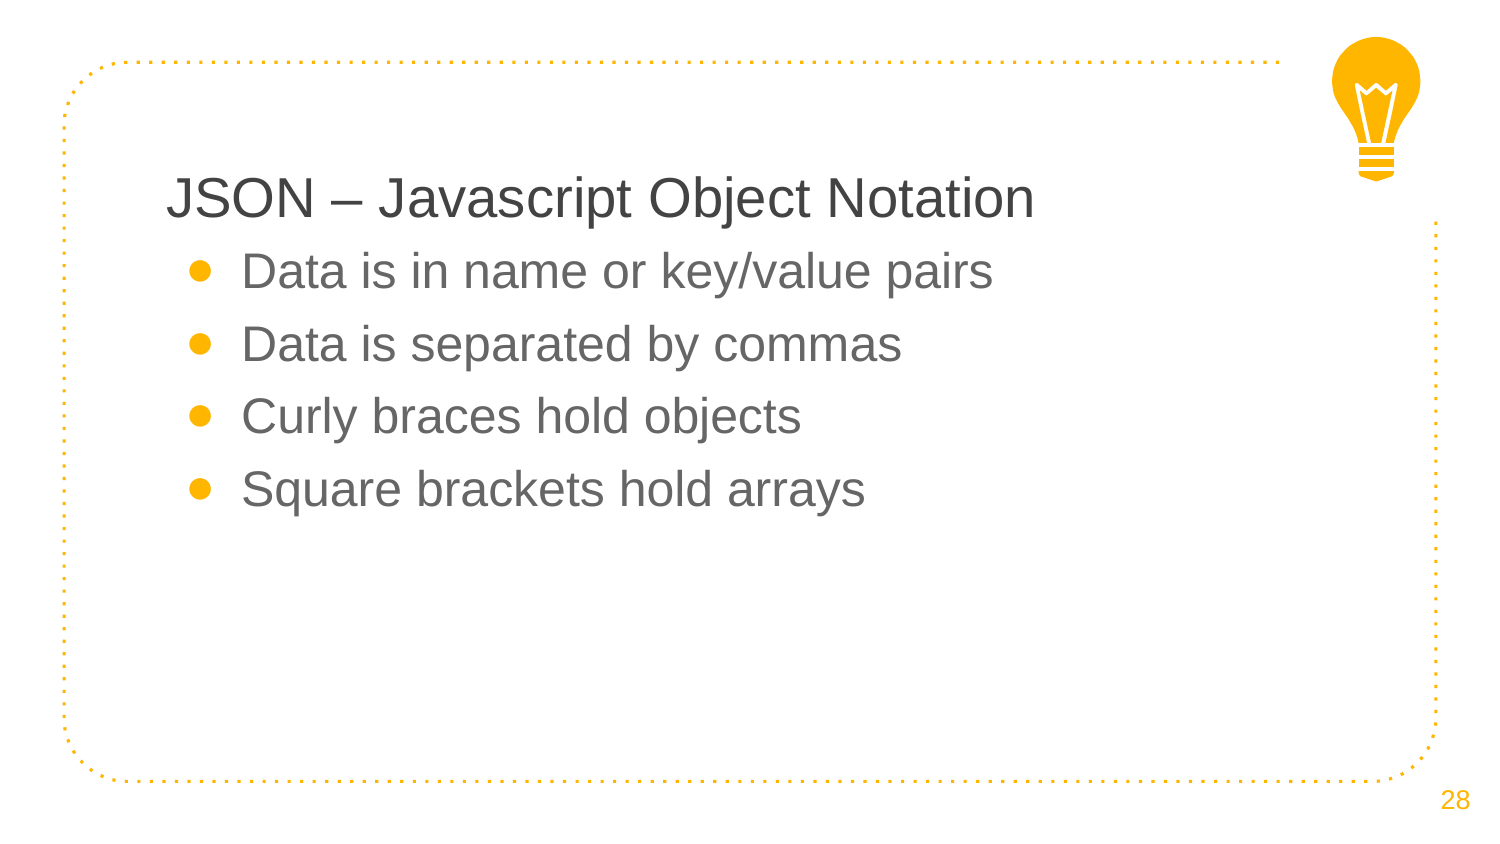

# JSON – Javascript Object Notation
Data is in name or key/value pairs
Data is separated by commas
Curly braces hold objects
Square brackets hold arrays
28